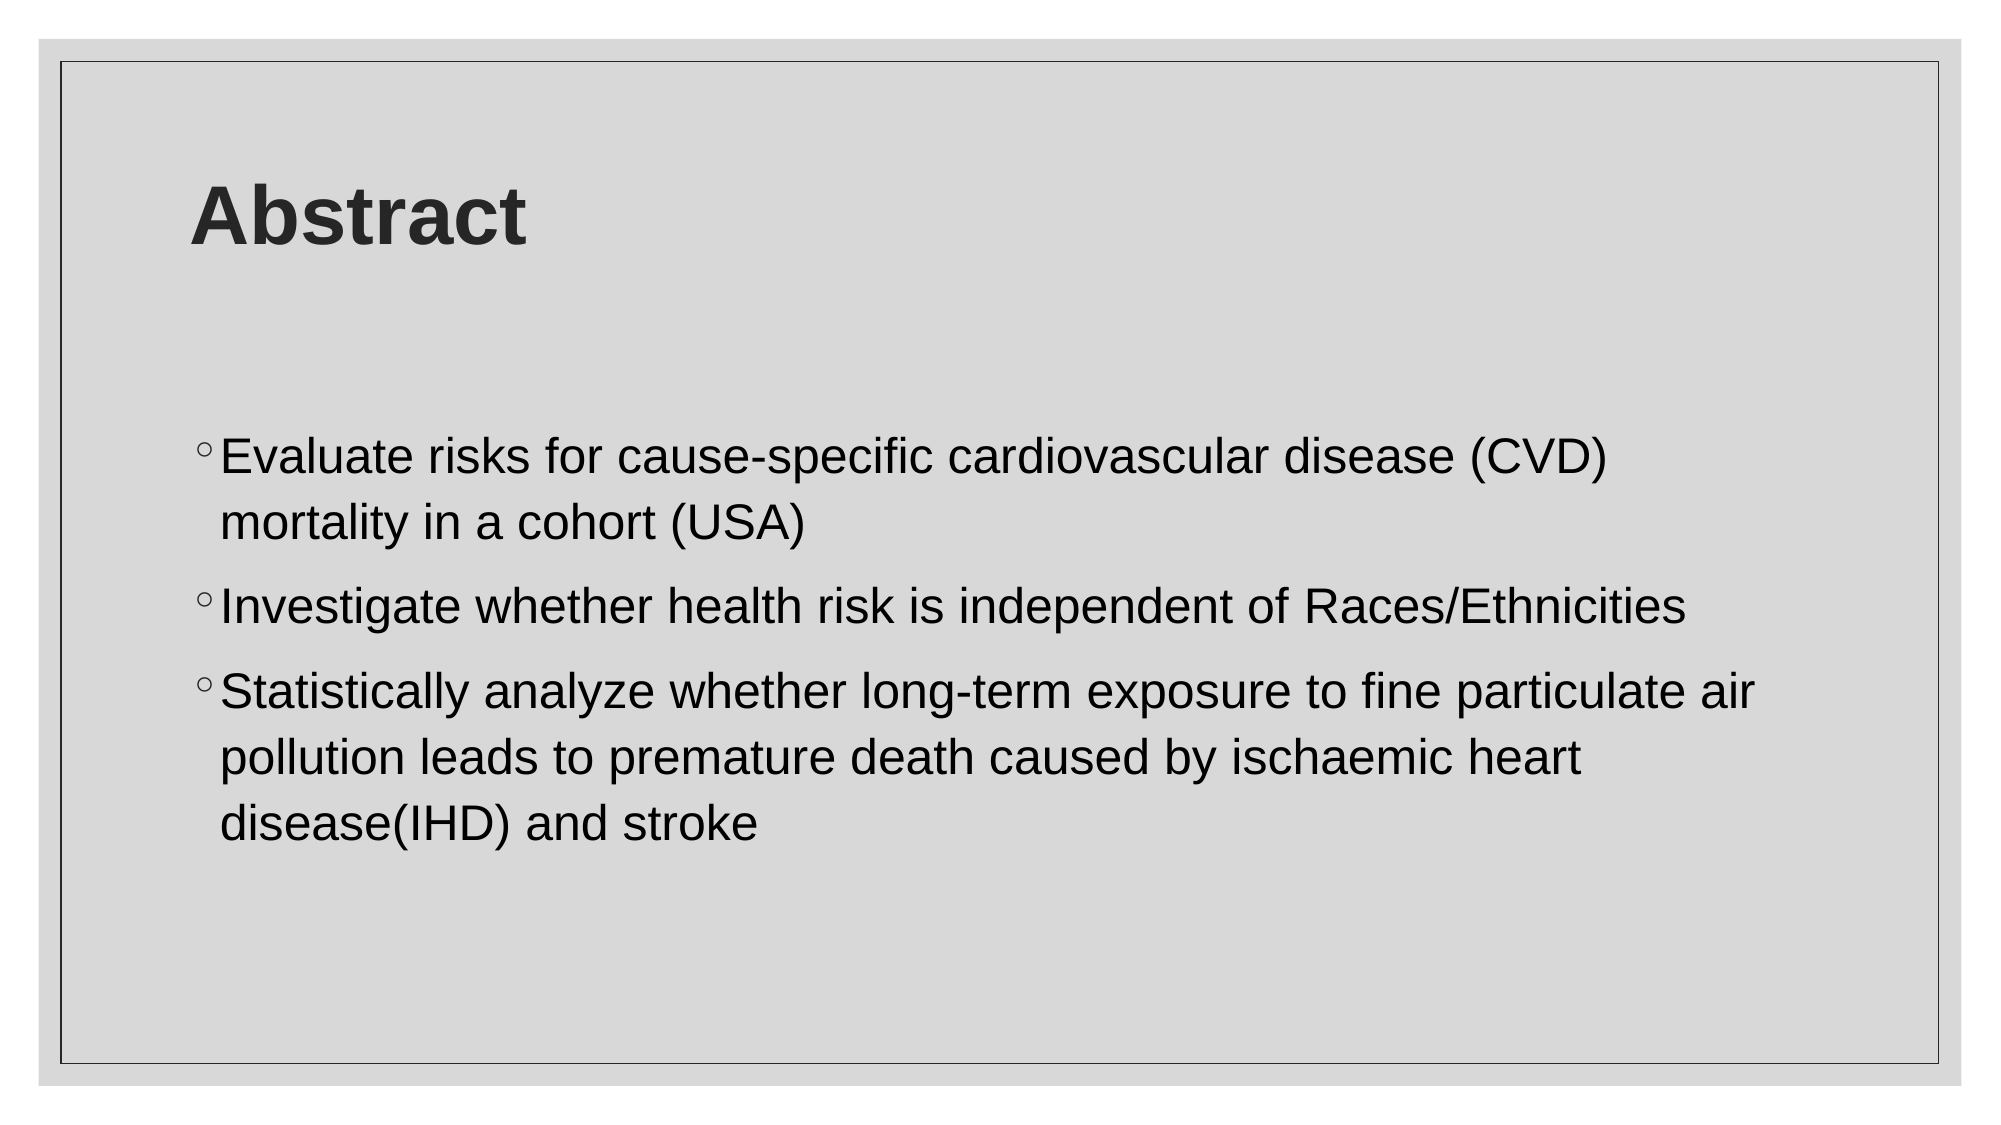

# Abstract

Evaluate risks for cause-specific cardiovascular disease (CVD) mortality in a cohort (USA)
Investigate whether health risk is independent of Races/Ethnicities
Statistically analyze whether long-term exposure to fine particulate air pollution leads to premature death caused by ischaemic heart disease(IHD) and stroke